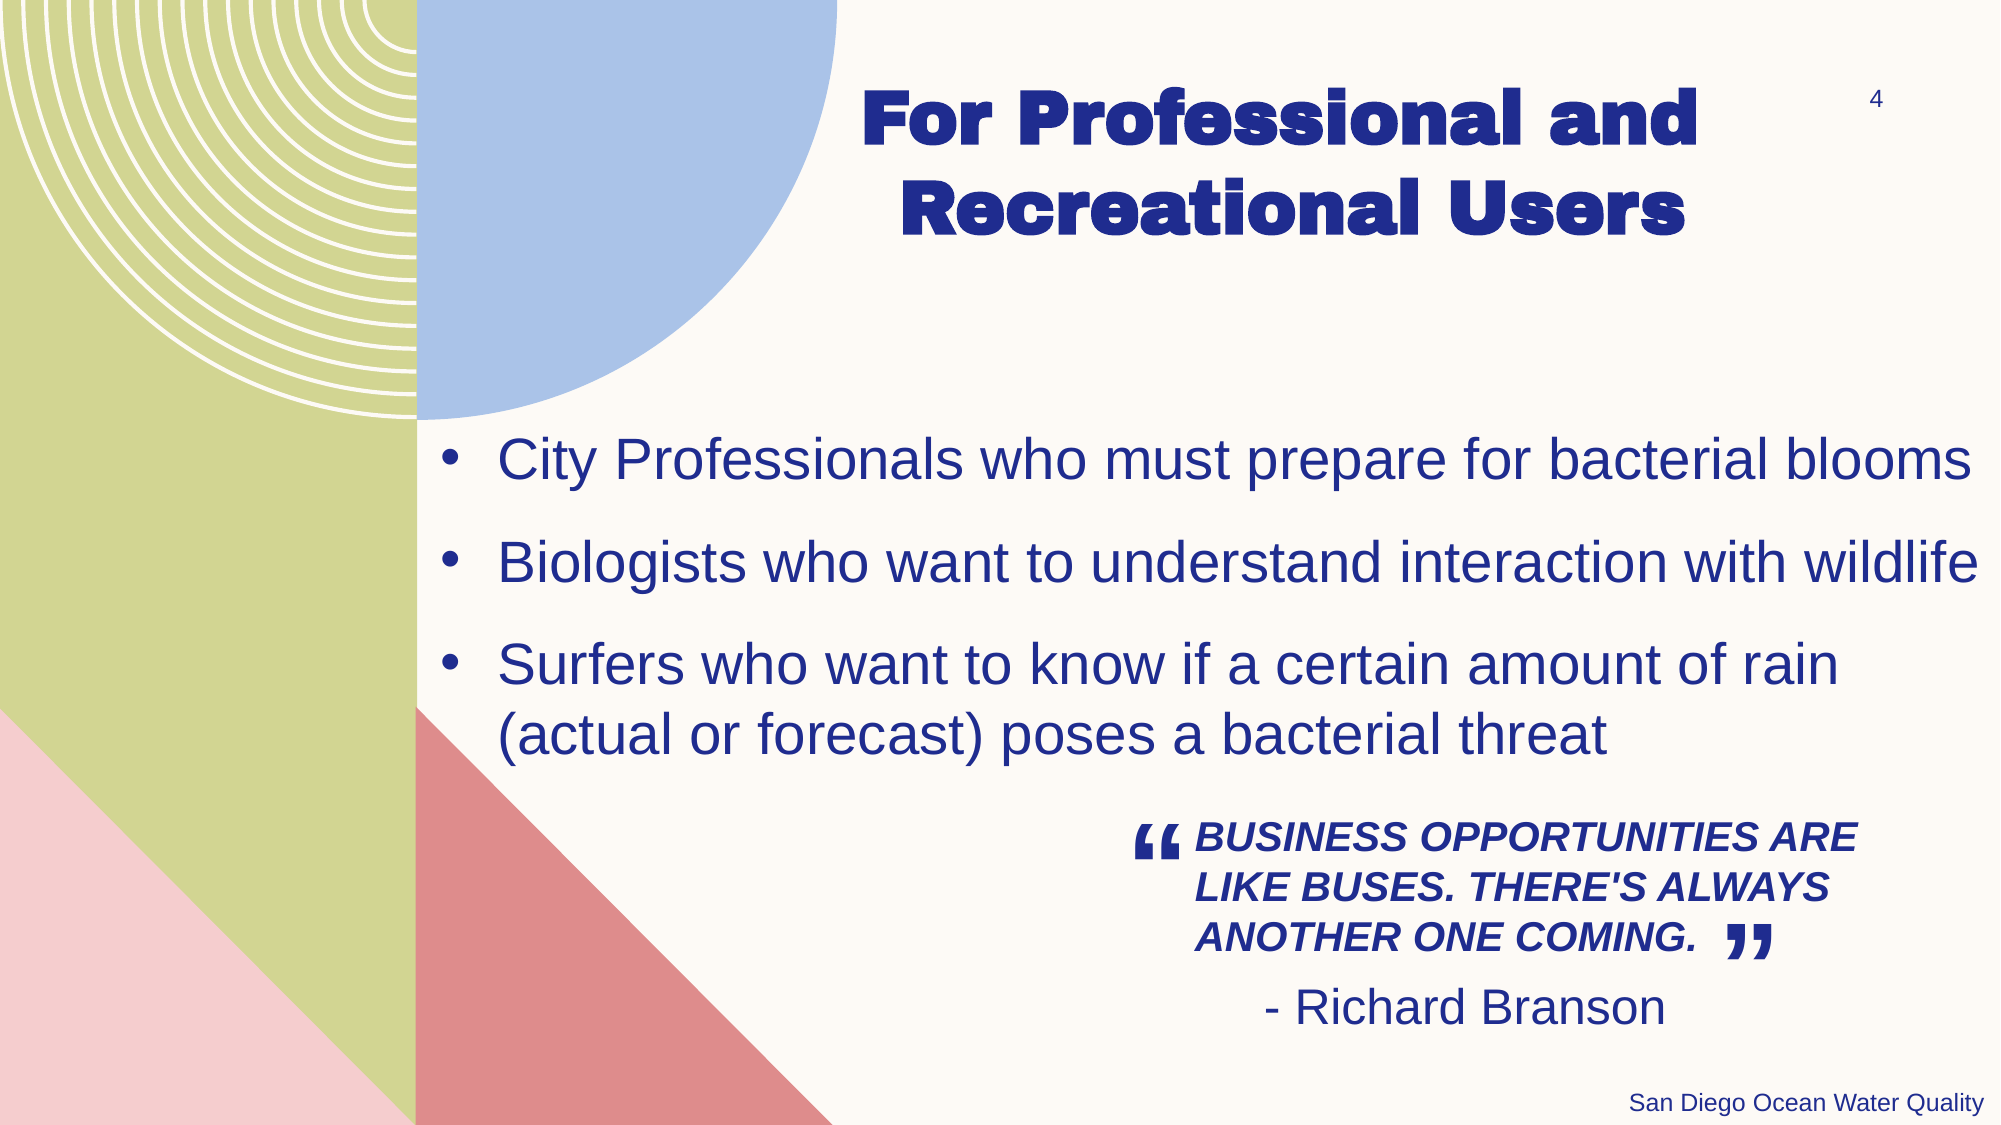

For Professional and
Recreational Users
4
City Professionals who must prepare for bacterial blooms
Biologists who want to understand interaction with wildlife
Surfers who want to know if a certain amount of rain
(actual or forecast) poses a bacterial threat
“
# BUSINESS OPPORTUNITIES ARE LIKE BUSES. THERE'S ALWAYS ANOTHER ONE COMING.
”
- Richard Branson
San Diego Ocean Water Quality